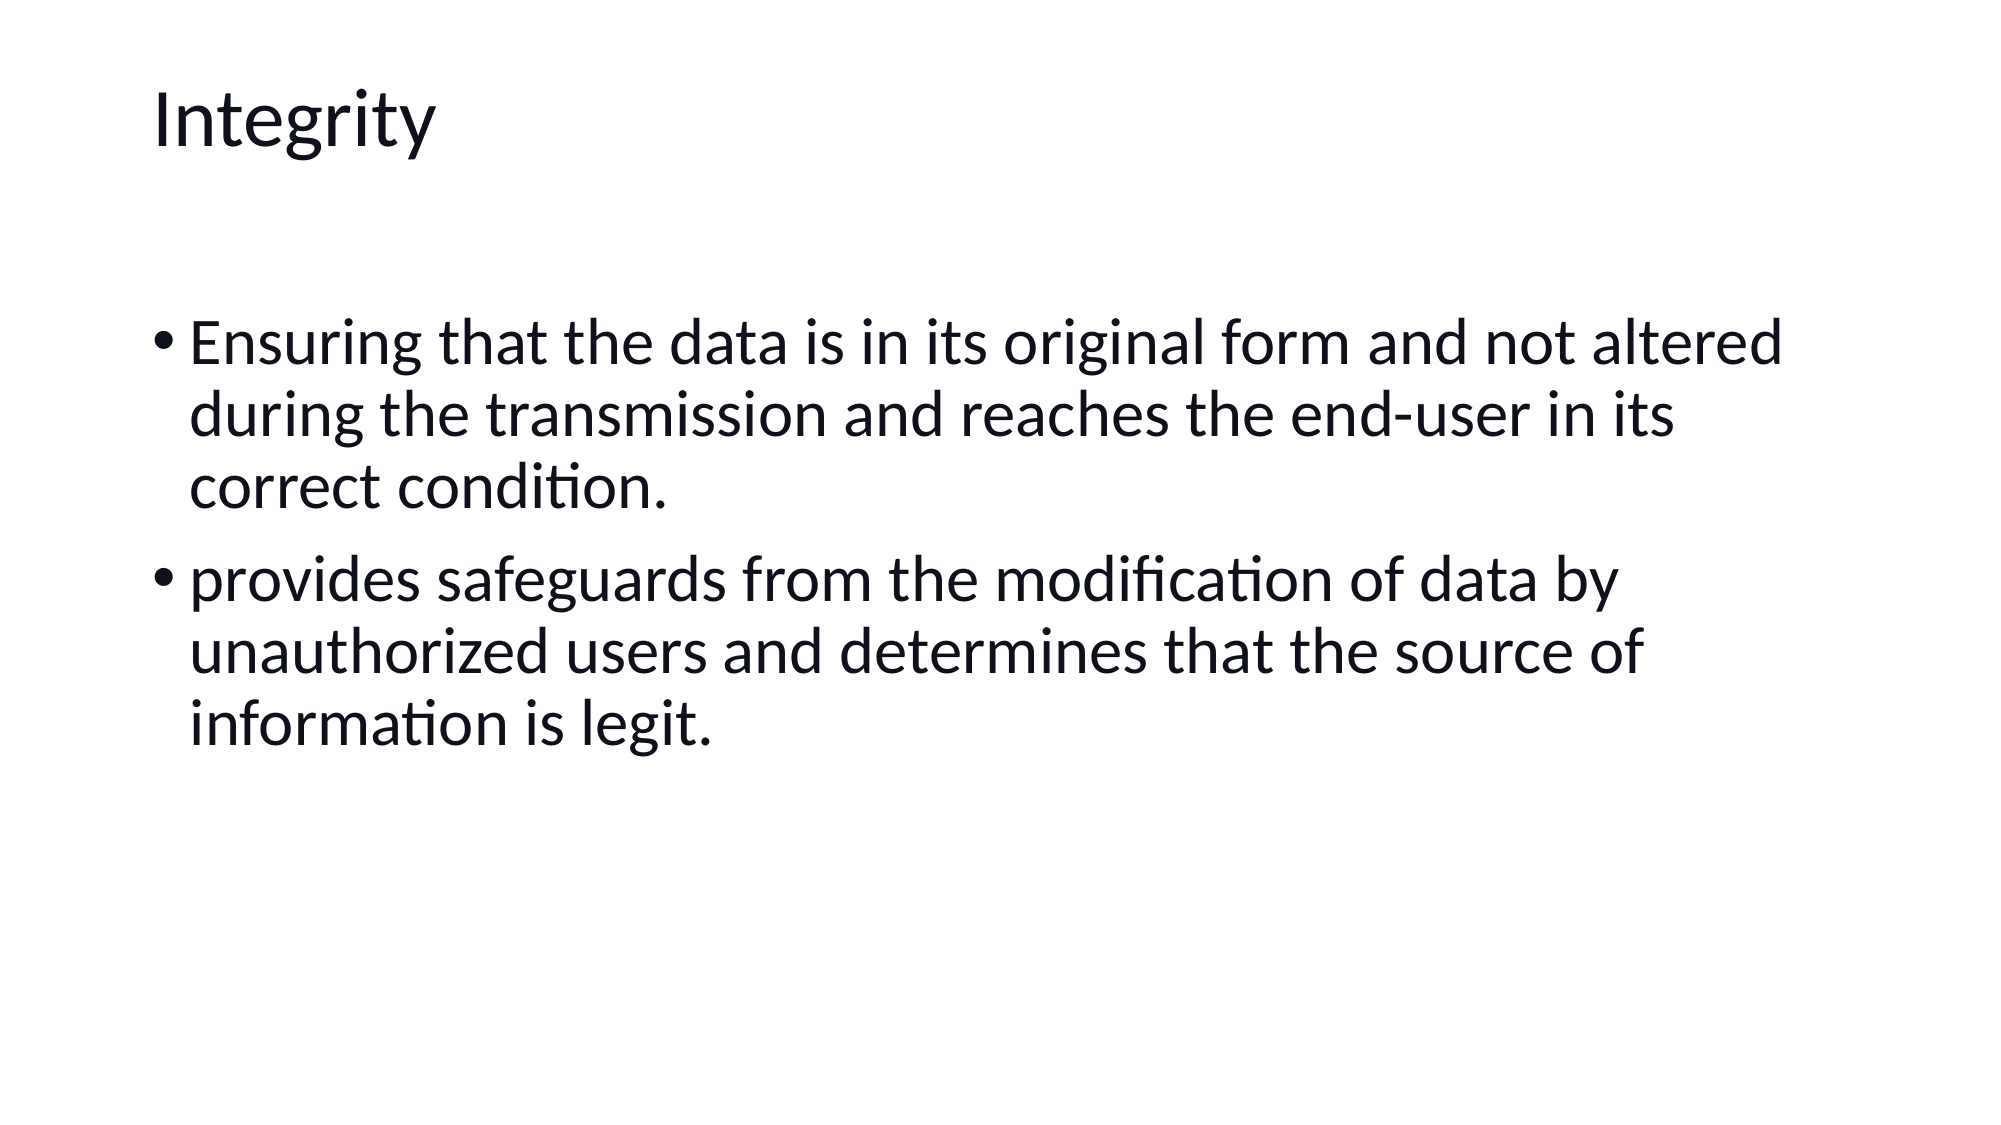

# Integrity

Ensuring that the data is in its original form and not altered during the transmission and reaches the end-user in its correct condition.
provides safeguards from the modification of data by unauthorized users and determines that the source of information is legit.